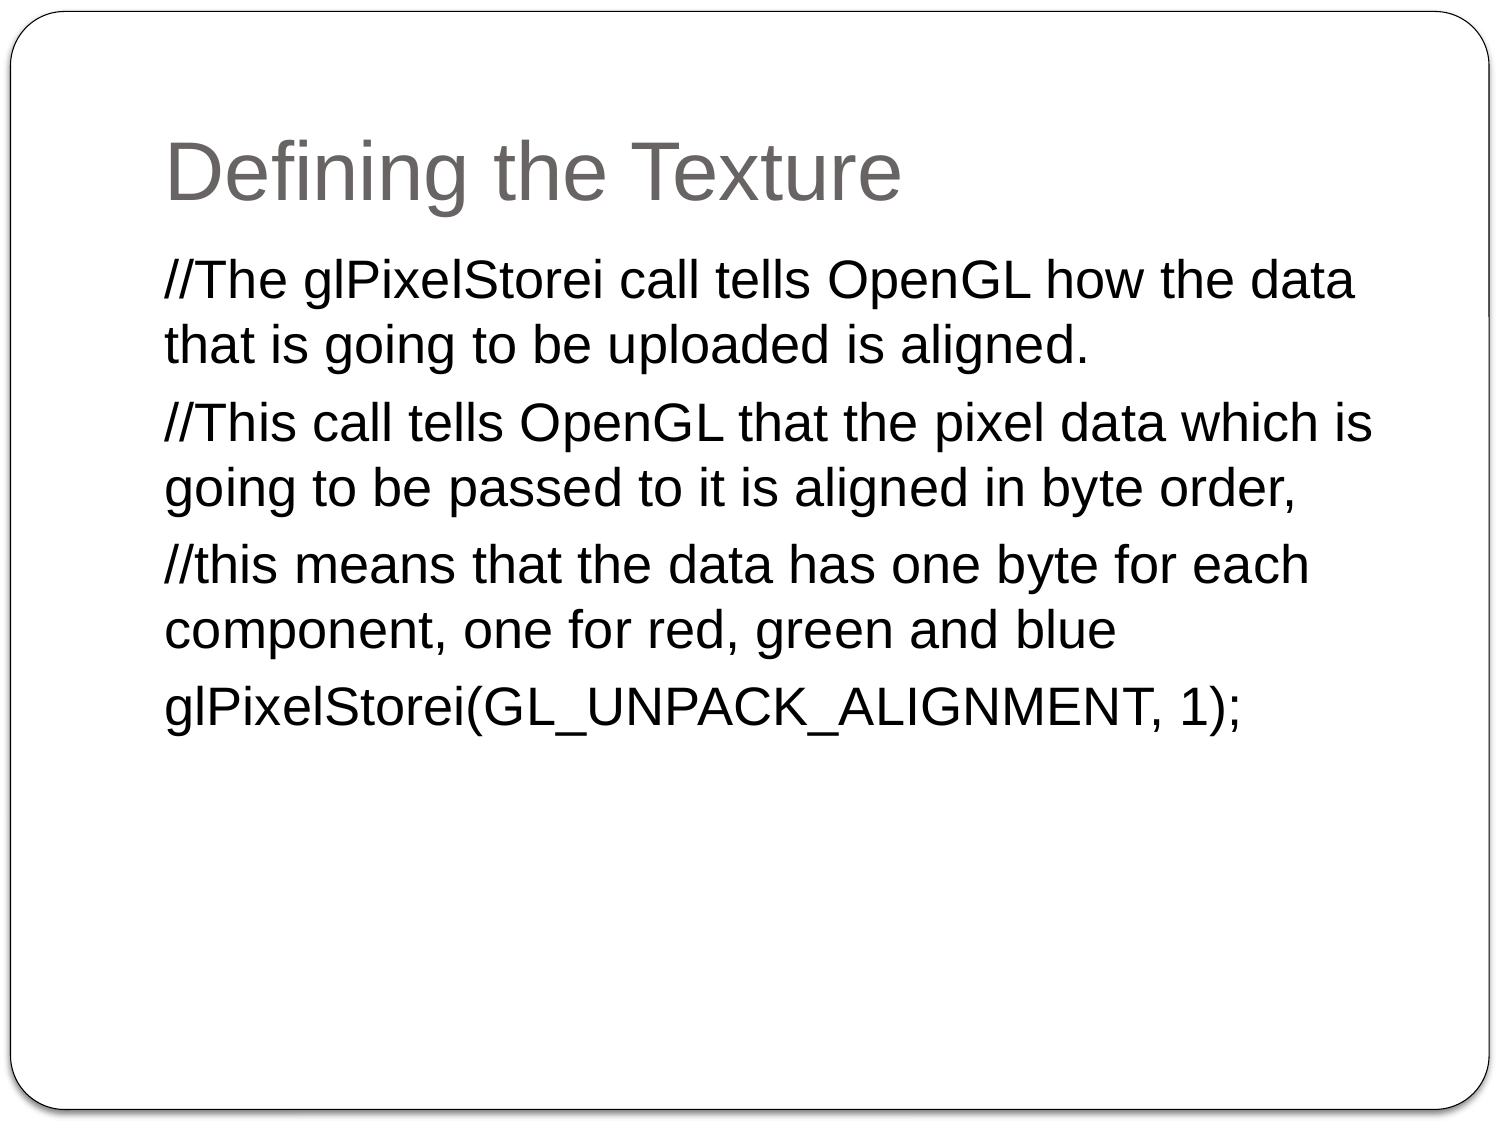

# Defining the Texture
//The glPixelStorei call tells OpenGL how the data that is going to be uploaded is aligned.
//This call tells OpenGL that the pixel data which is going to be passed to it is aligned in byte order,
//this means that the data has one byte for each component, one for red, green and blue
glPixelStorei(GL_UNPACK_ALIGNMENT, 1);